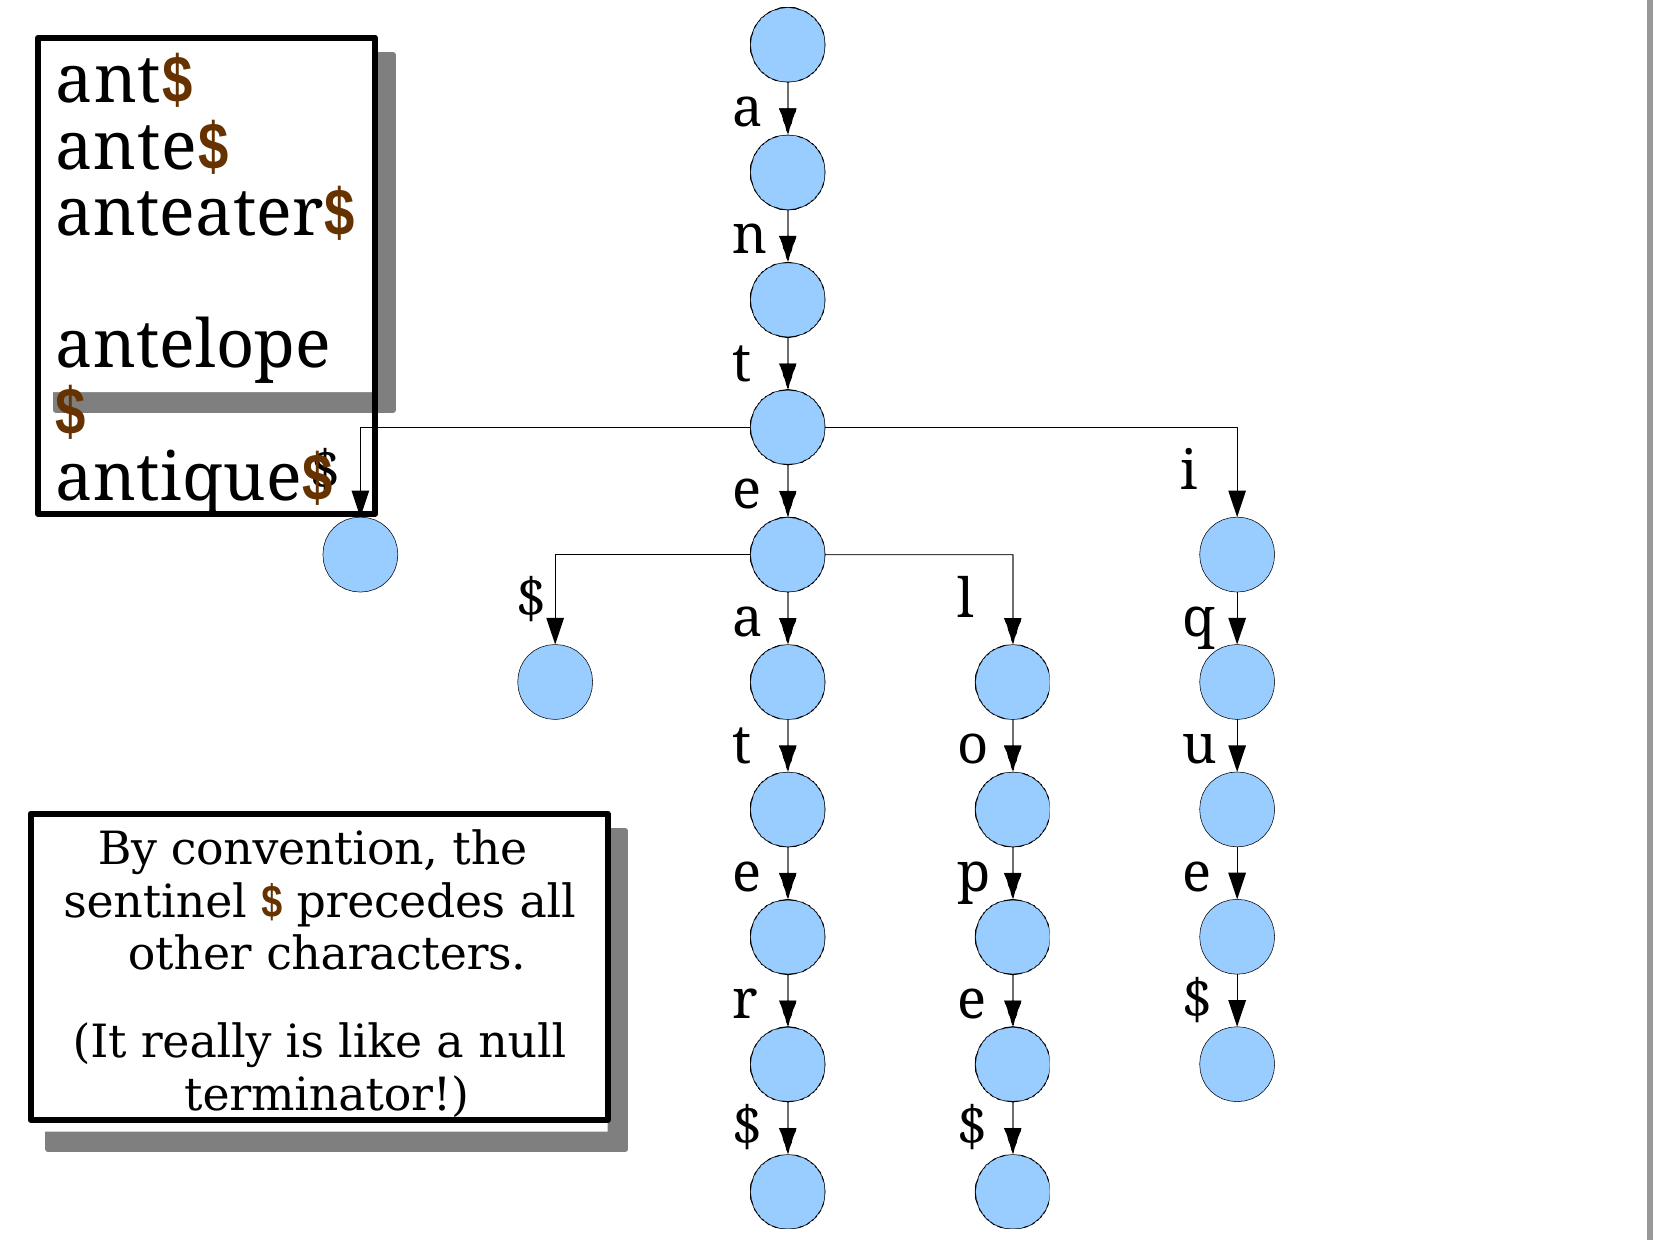

# ant$  ante$  anteater$  antelope$  antique$

a
n
t

$
i
e

$
l
a
q

t
o
u

By convention, the  sentinel $ precedes all  other characters.
(It really is like a null  terminator!)

e
p
e

r
e
$

$
$